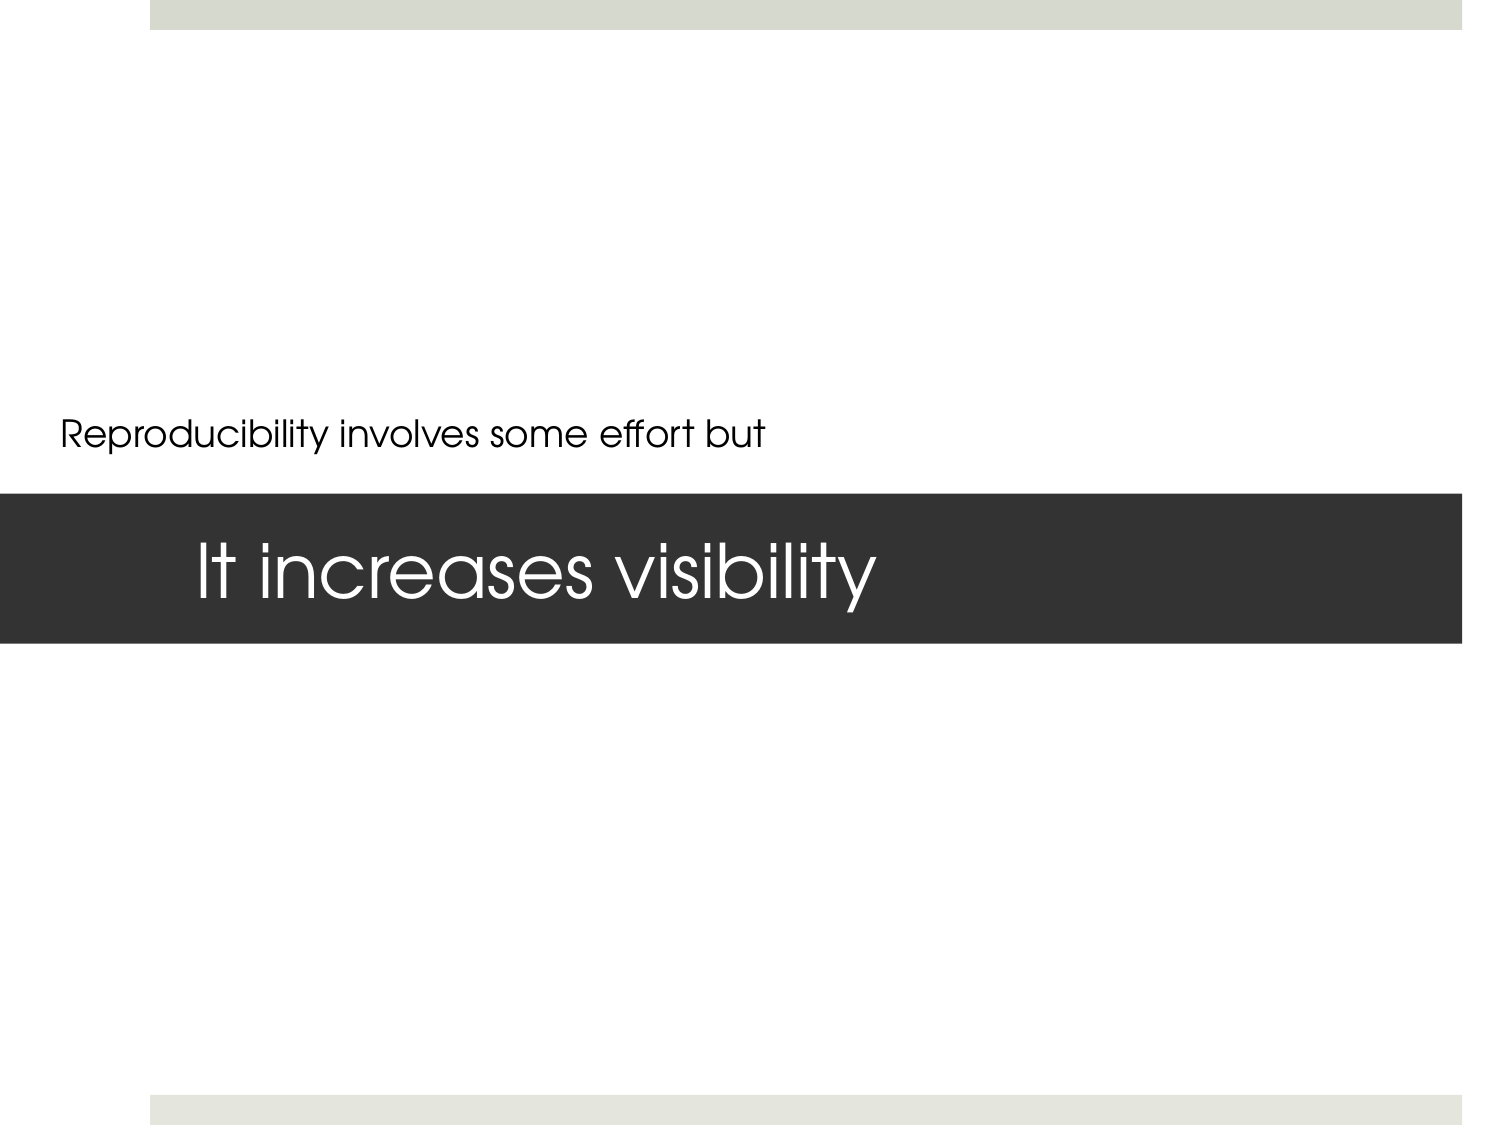

Reproducibility involves some effort but
# It increases visibility